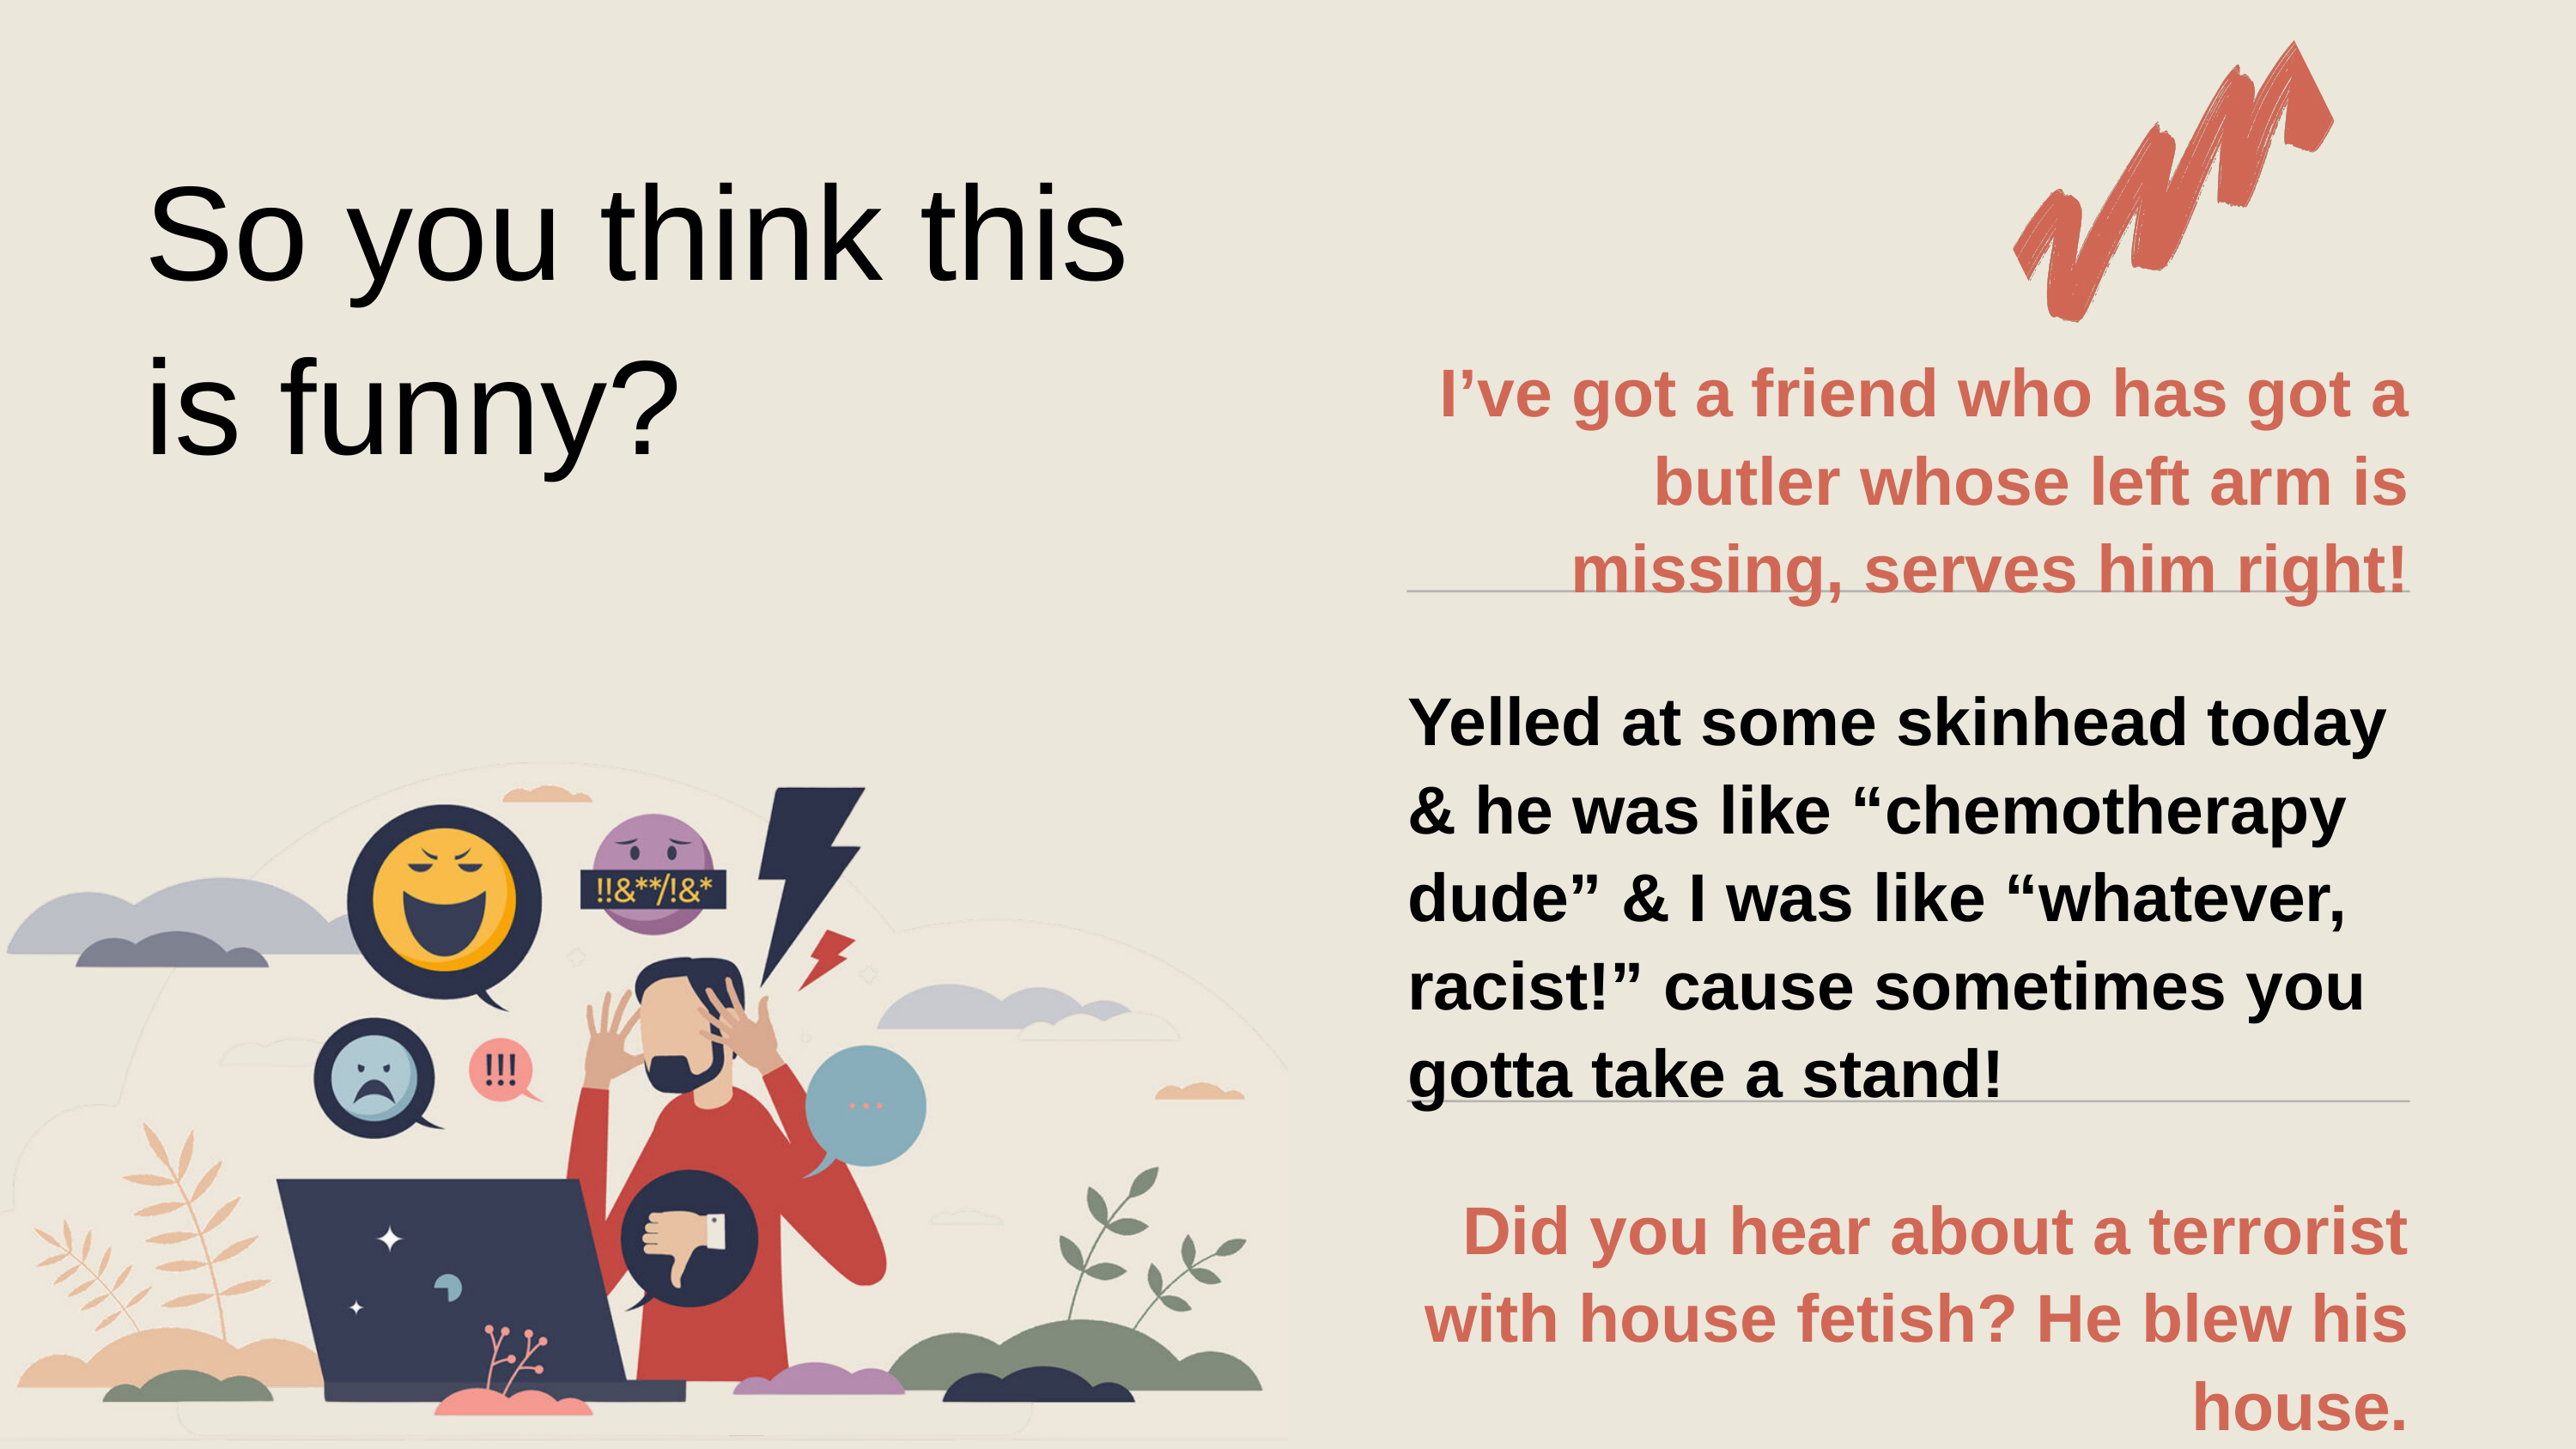

So you think this is funny?
I’ve got a friend who has got a butler whose left arm is missing, serves him right!

Yelled at some skinhead today & he was like “chemotherapy dude” & I was like “whatever, racist!” cause sometimes you gotta take a stand!

Did you hear about a terrorist with house fetish? He blew his house.